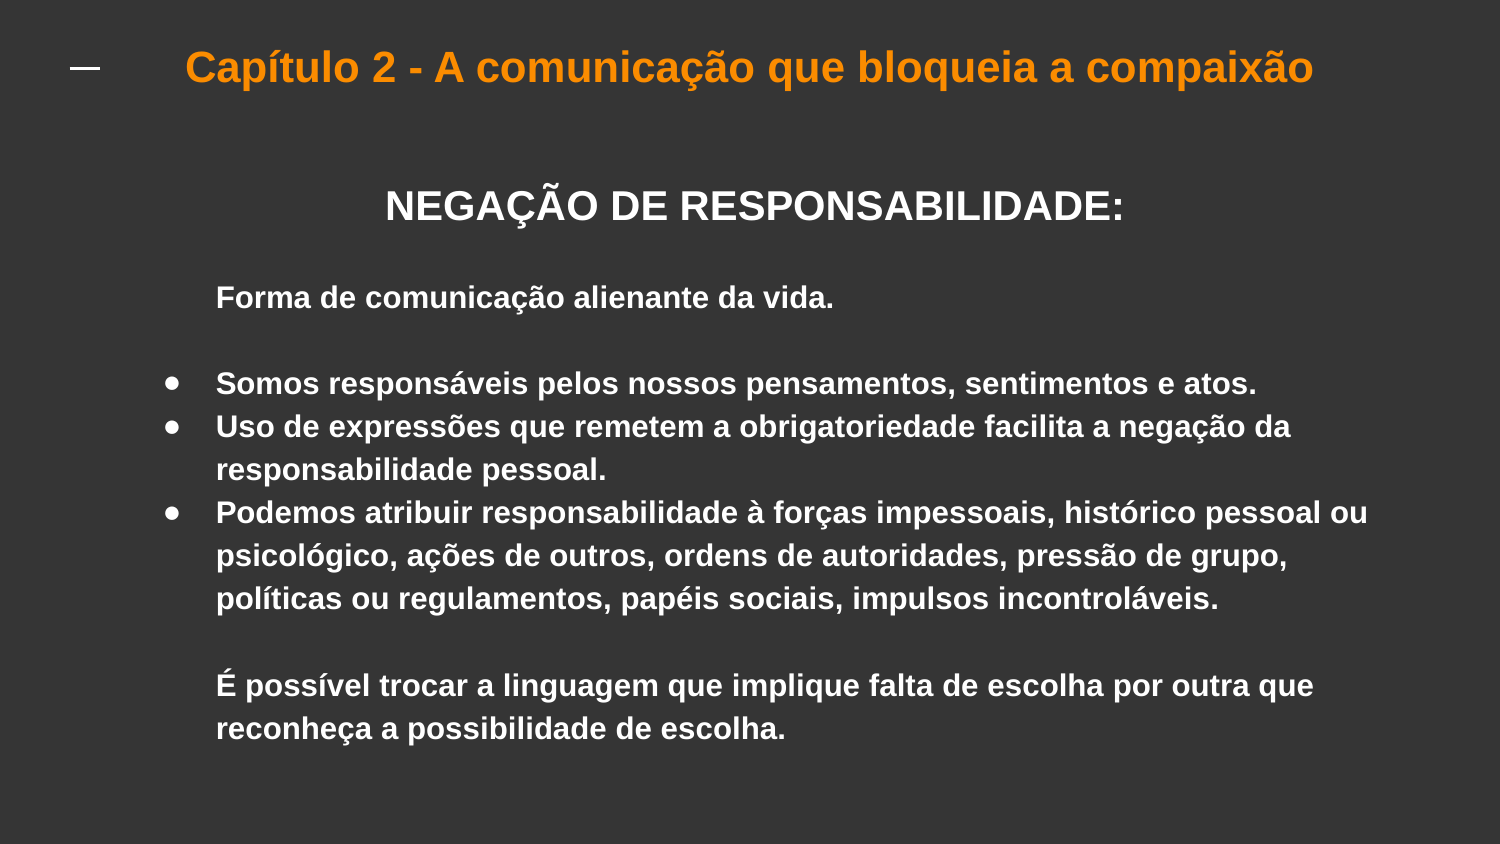

# Capítulo 2 - A comunicação que bloqueia a compaixão

NEGAÇÃO DE RESPONSABILIDADE:

Forma de comunicação alienante da vida.

Somos responsáveis pelos nossos pensamentos, sentimentos e atos.
Uso de expressões que remetem a obrigatoriedade facilita a negação da responsabilidade pessoal.
Podemos atribuir responsabilidade à forças impessoais, histórico pessoal ou psicológico, ações de outros, ordens de autoridades, pressão de grupo, políticas ou regulamentos, papéis sociais, impulsos incontroláveis.

É possível trocar a linguagem que implique falta de escolha por outra que reconheça a possibilidade de escolha.